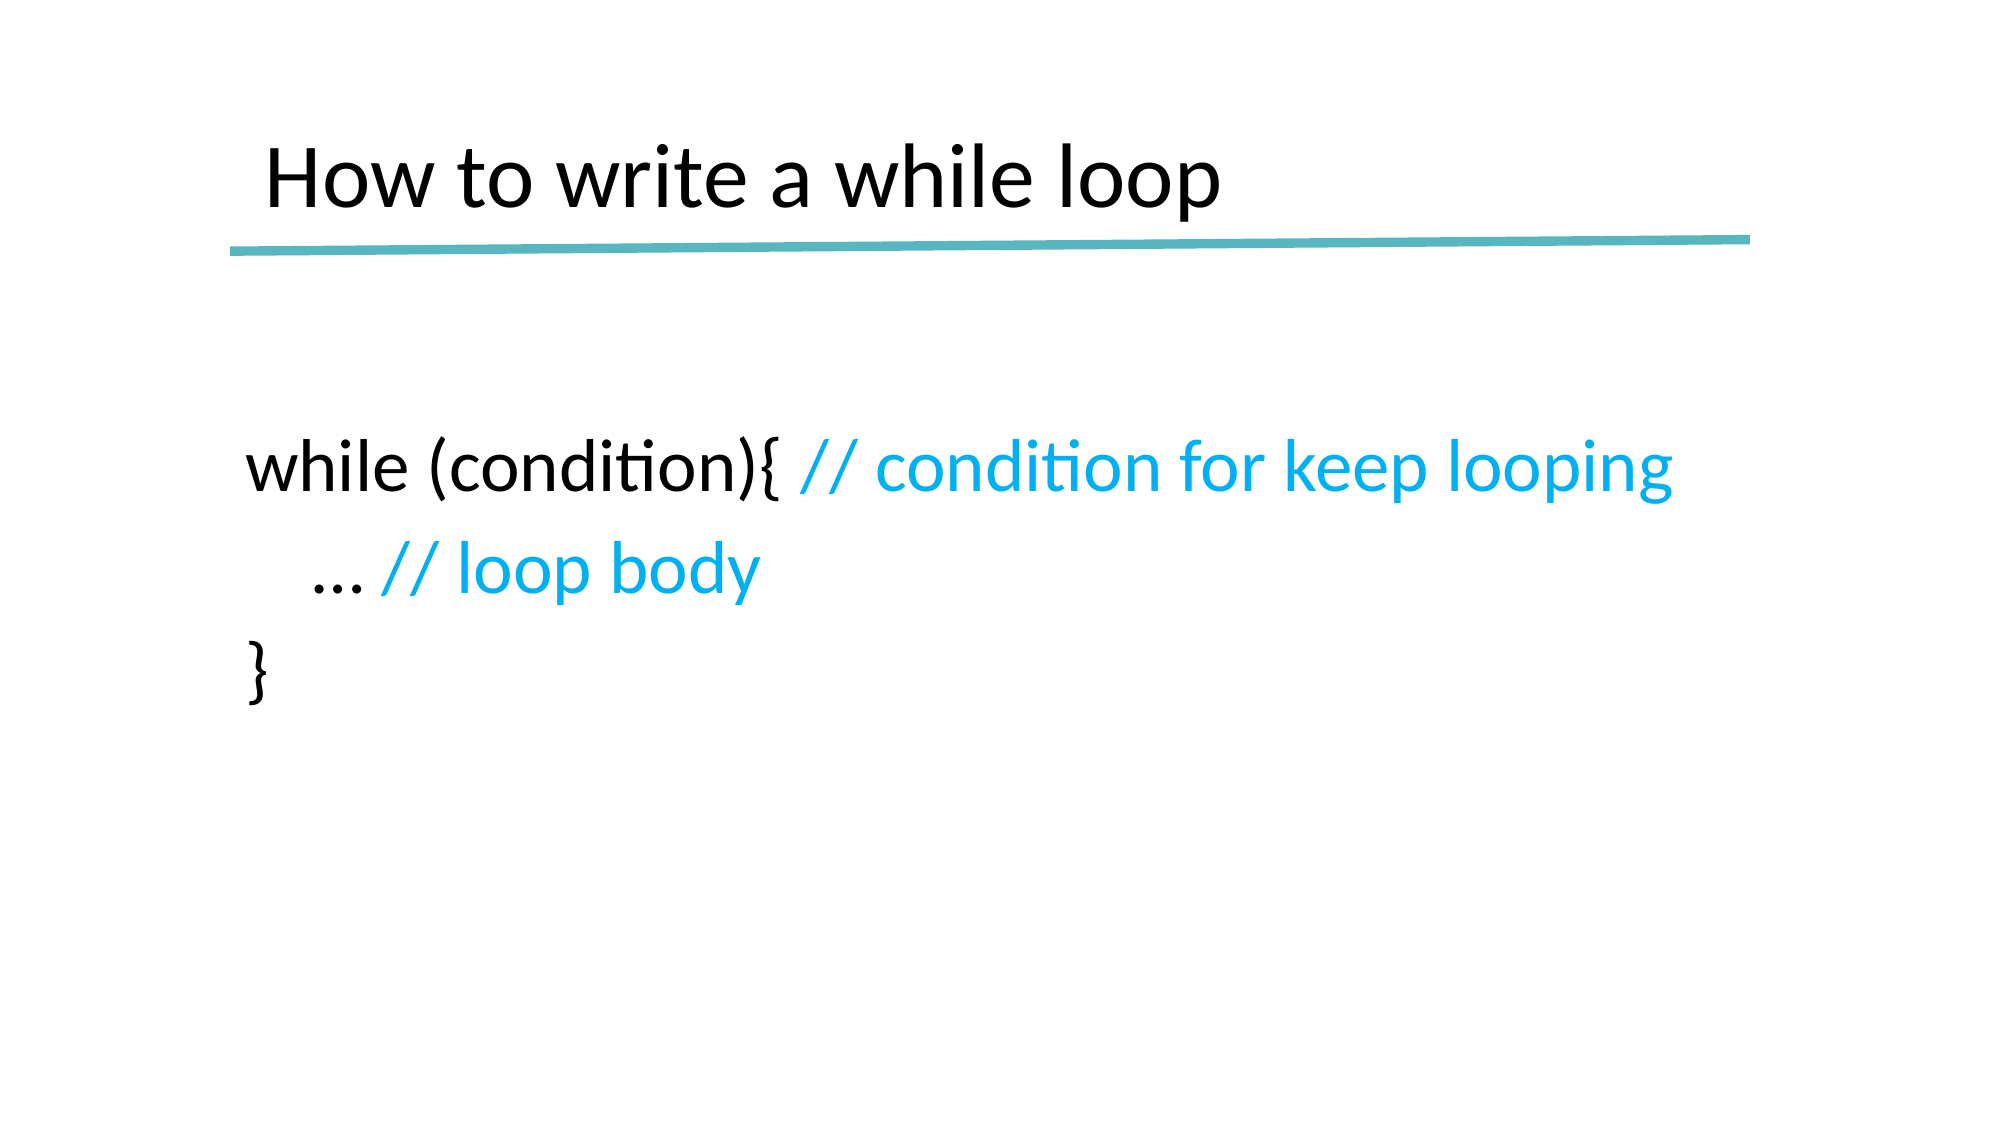

# How to write a while loop
while (condition){ // condition for keep looping
    … // loop body
}